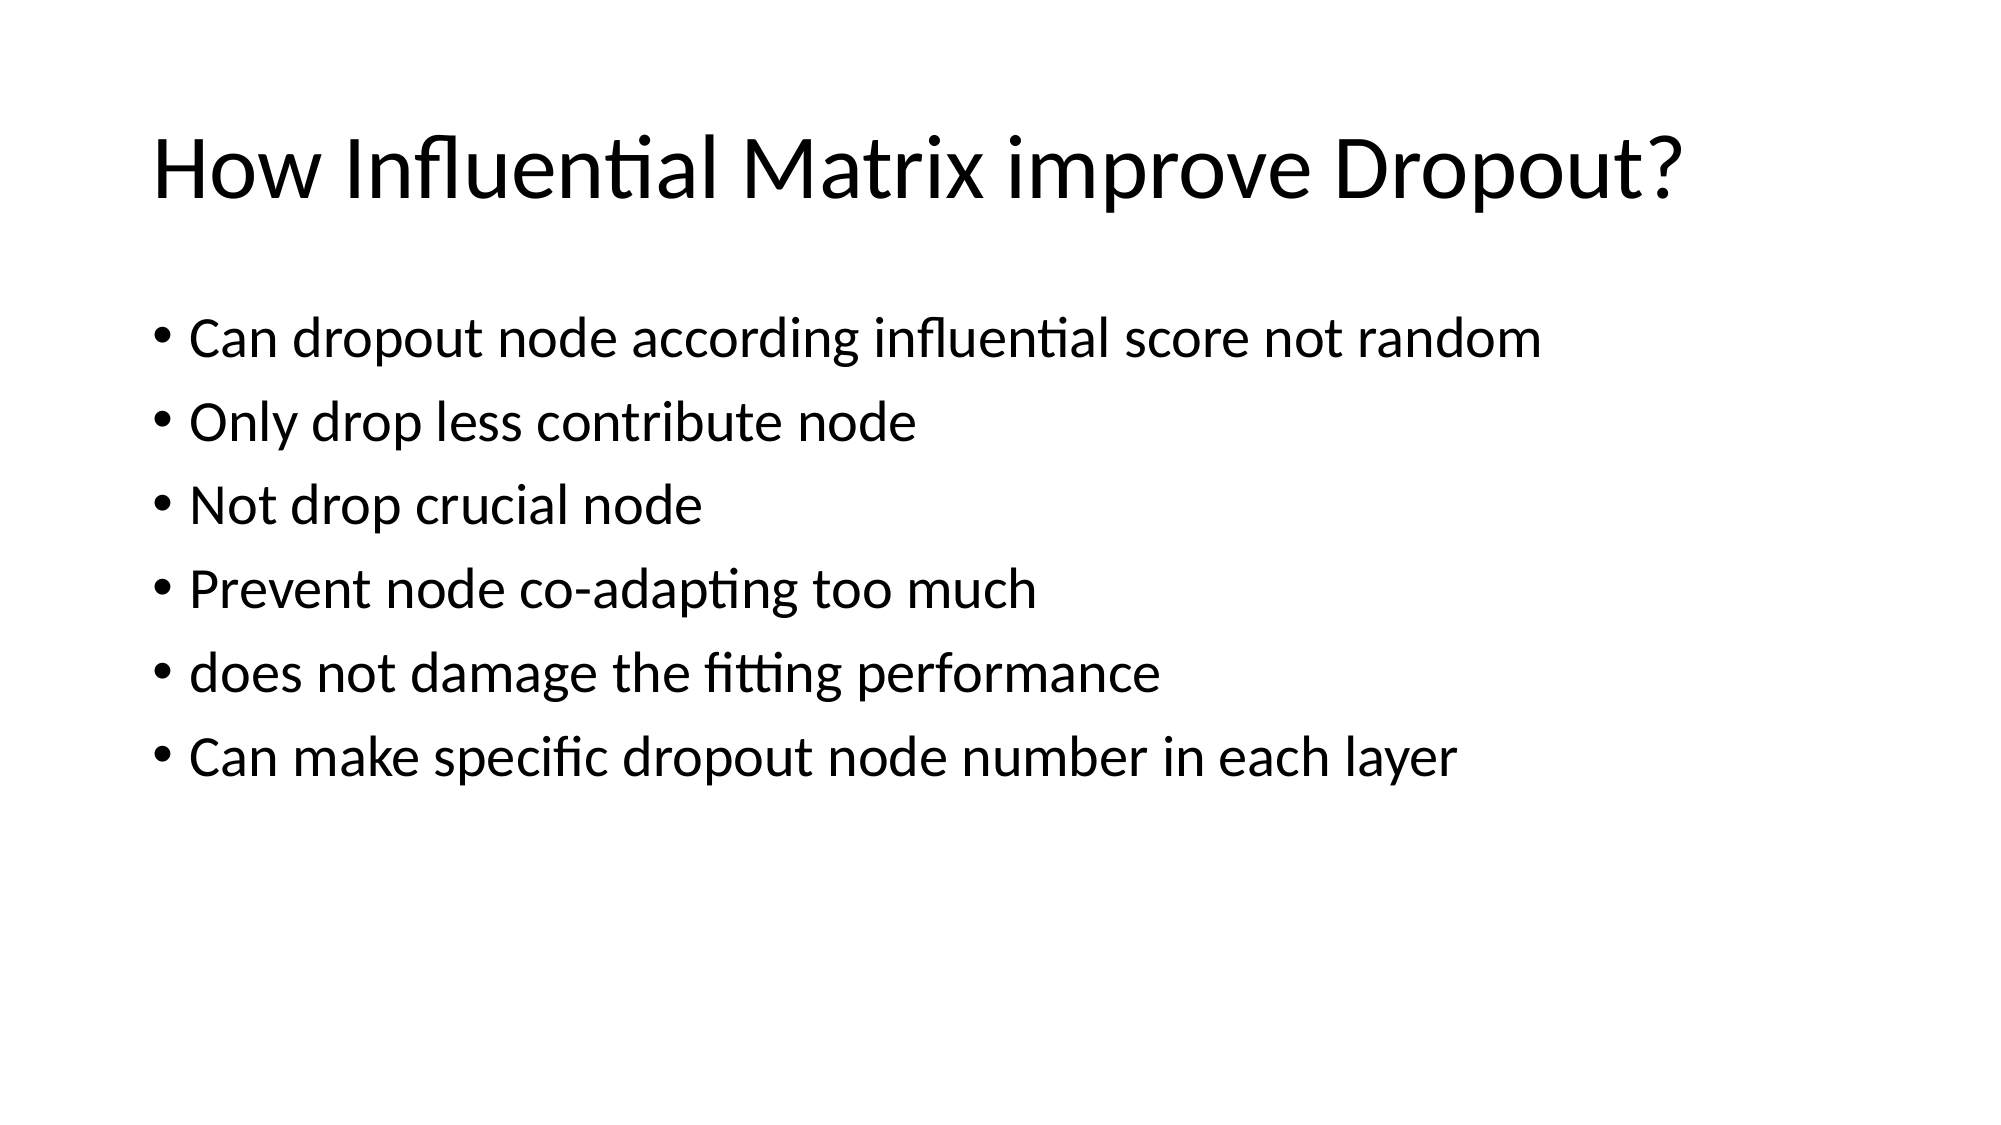

# How Influential Matrix improve Dropout?
Can dropout node according influential score not random
Only drop less contribute node
Not drop crucial node
Prevent node co-adapting too much
does not damage the fitting performance
Can make specific dropout node number in each layer